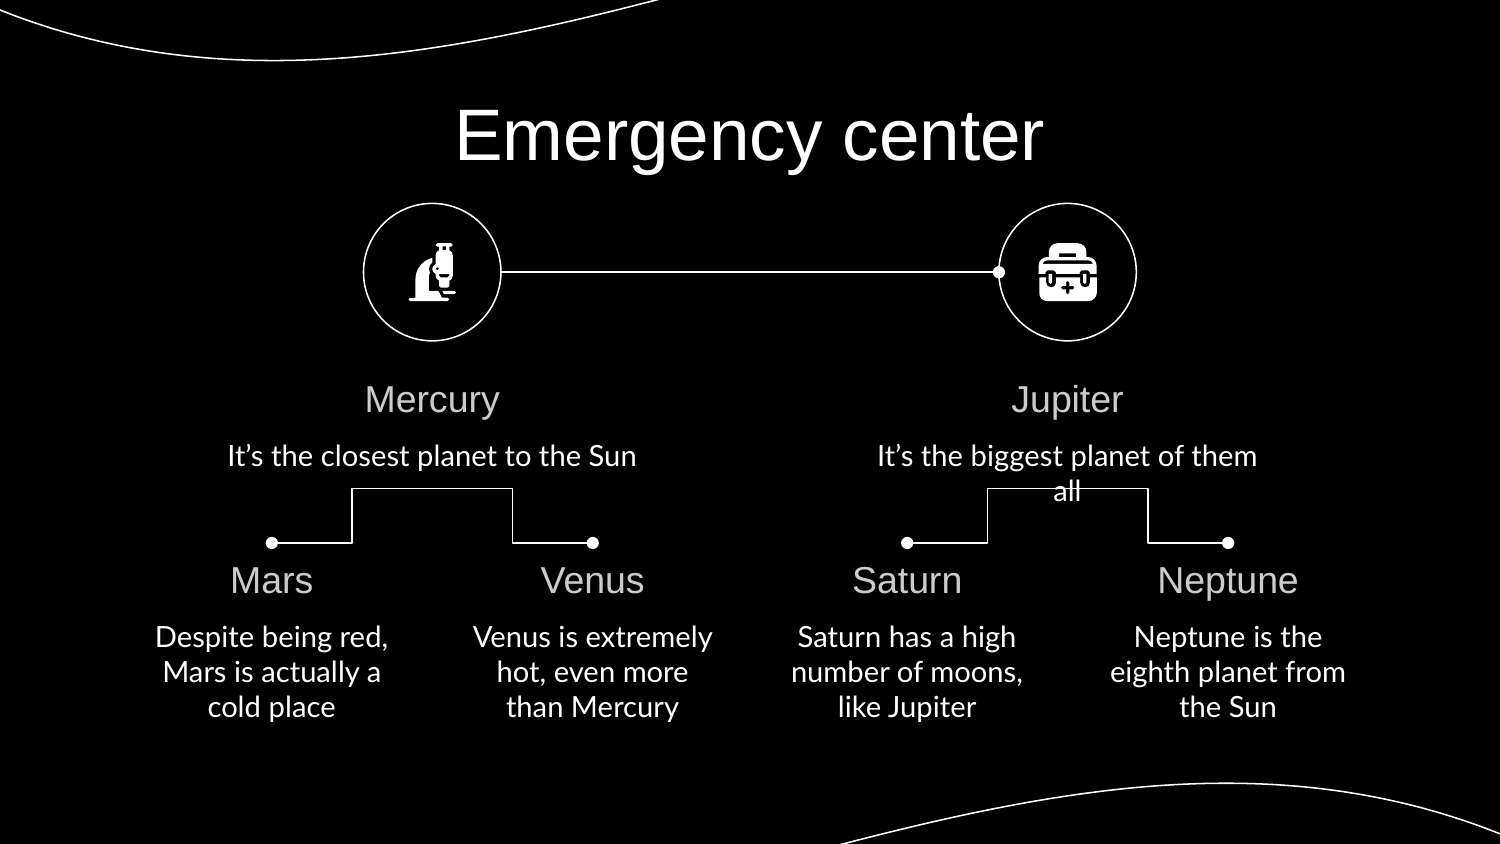

# Emergency center

Mercury
It’s the closest planet to the Sun

Jupiter
It’s the biggest planet of them all

Mars
Despite being red, Mars is actually a cold place
Venus
Venus is extremely hot, even more than Mercury
Saturn
Saturn has a high number of moons, like Jupiter
Neptune
Neptune is the eighth planet from the Sun